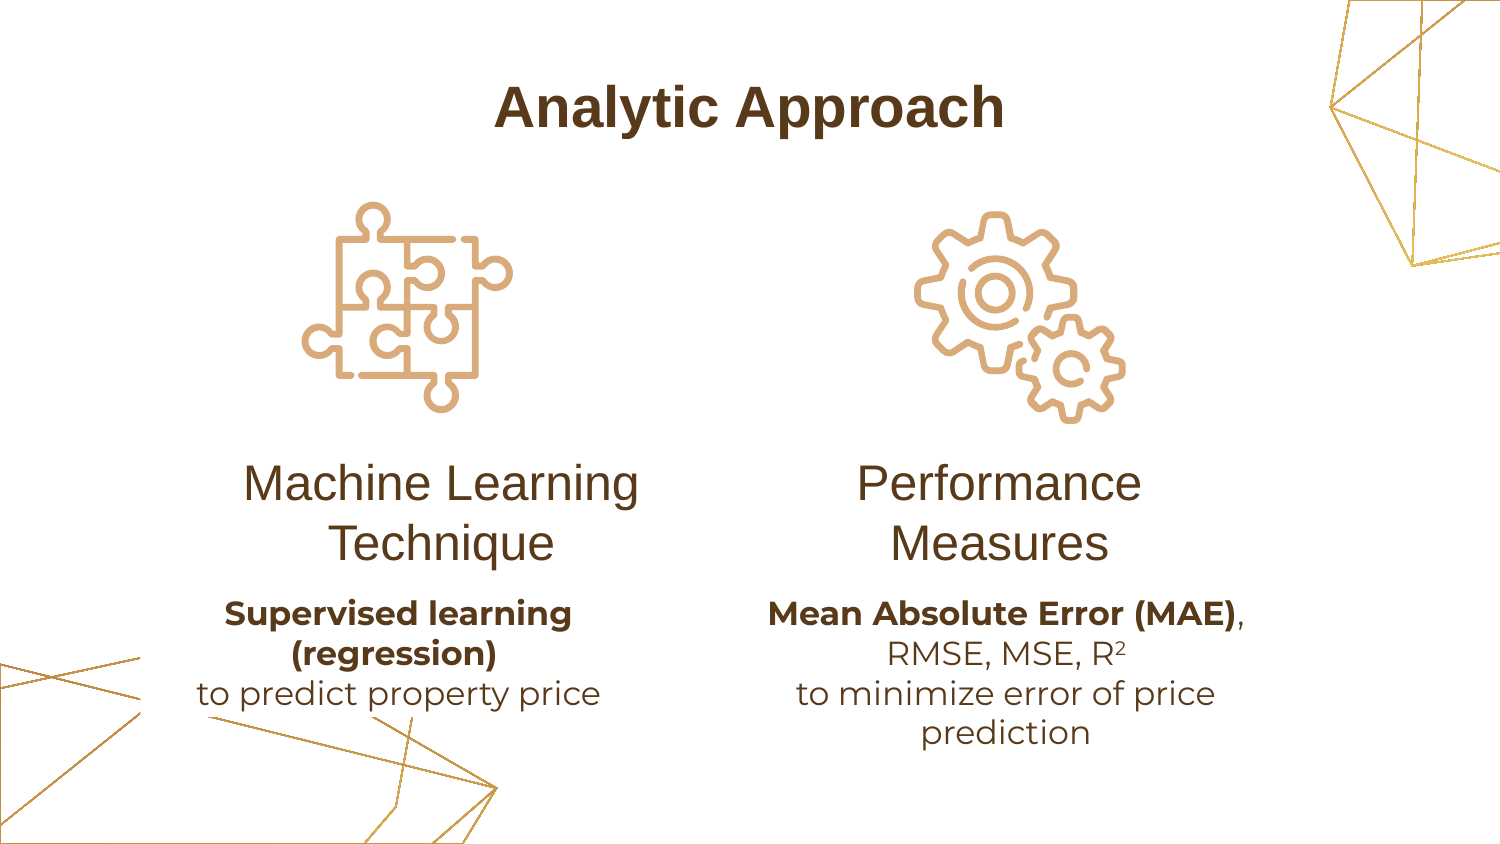

# Analytic Approach

Machine Learning Technique
Performance Measures
Supervised learning (regression)
to predict property price
Mean Absolute Error (MAE),
RMSE, MSE, R2
to minimize error of price prediction